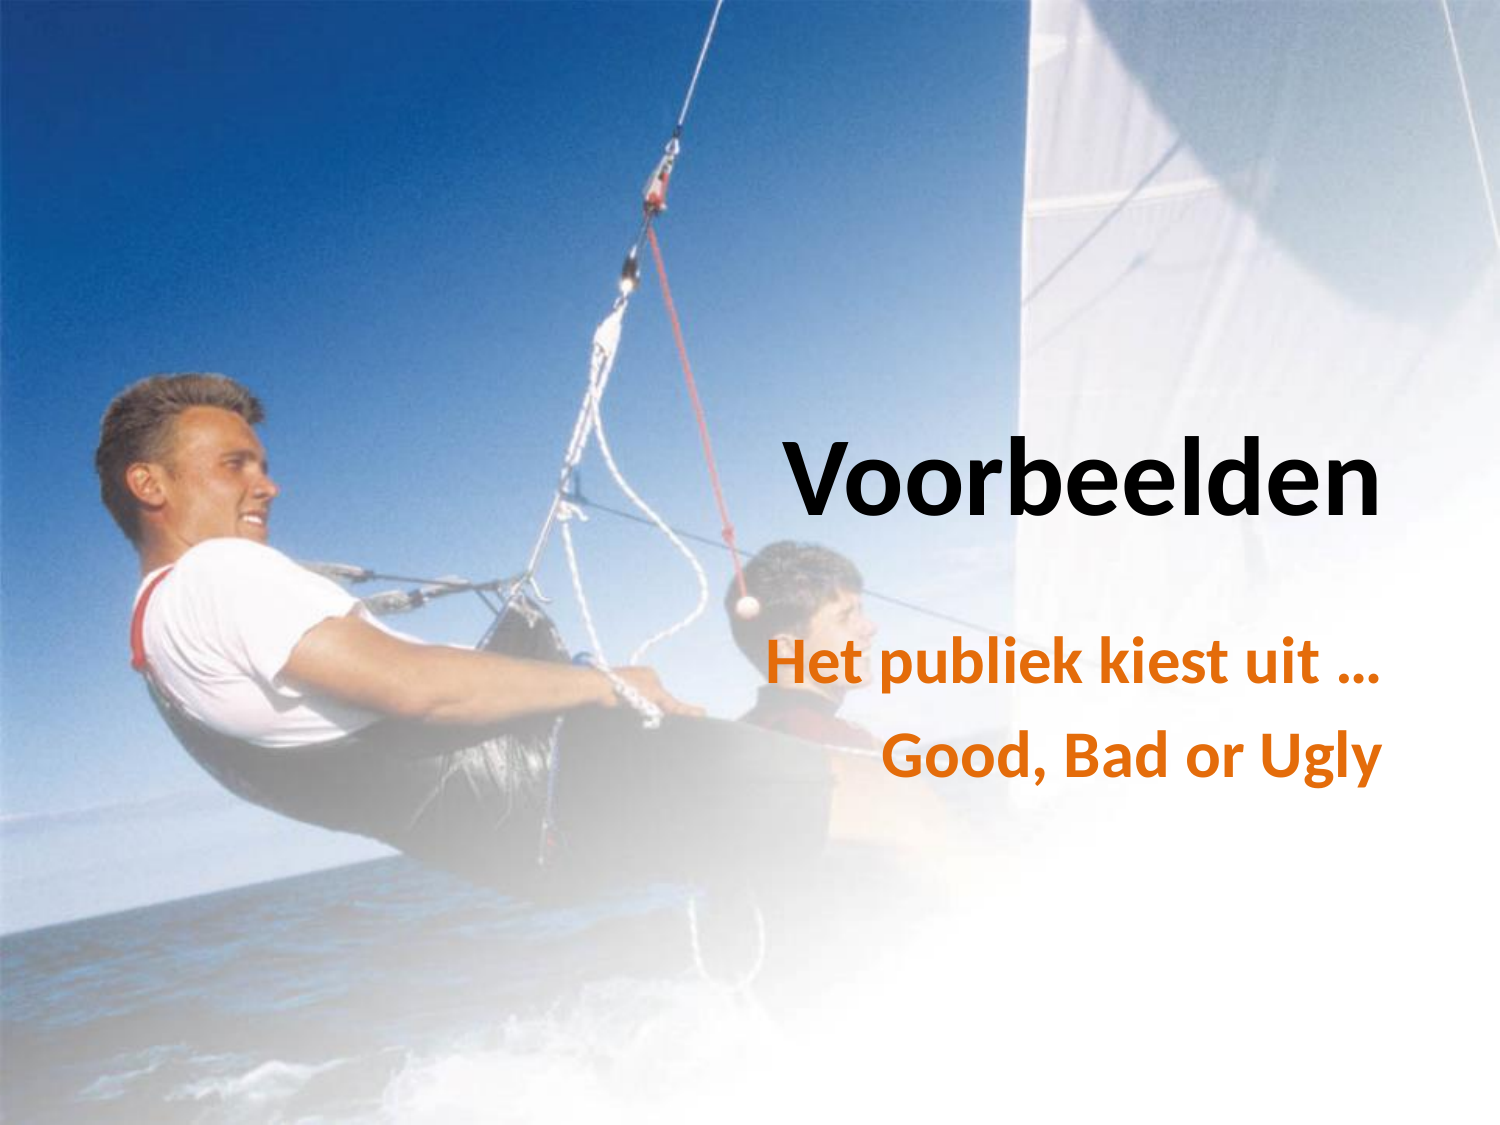

# Voorbeelden
Het publiek kiest uit …
Good, Bad or Ugly